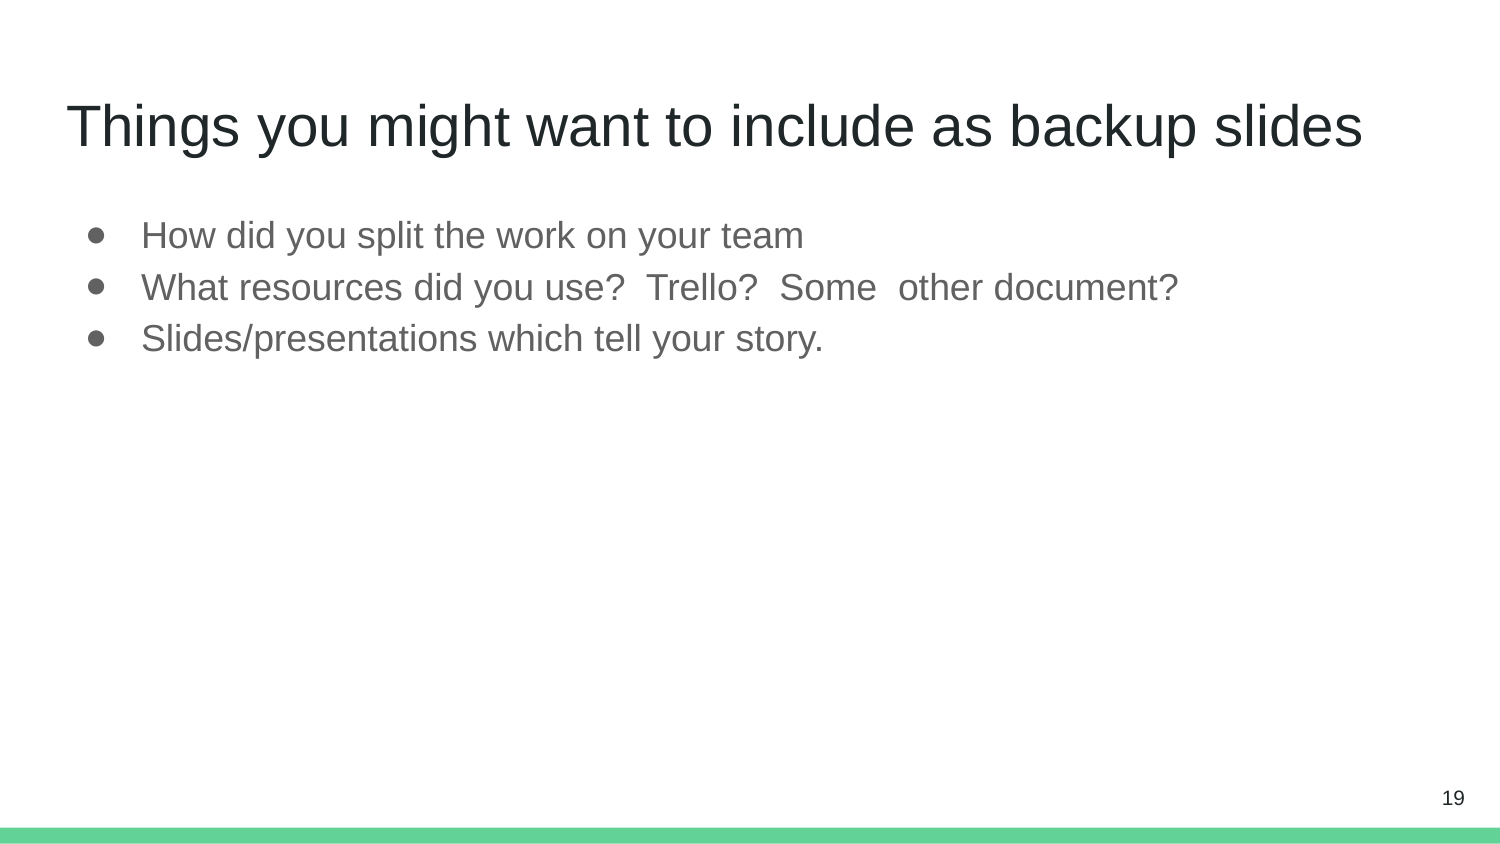

# Things you might want to include as backup slides
How did you split the work on your team
What resources did you use?  Trello?  Some  other document?
Slides/presentations which tell your story.
19